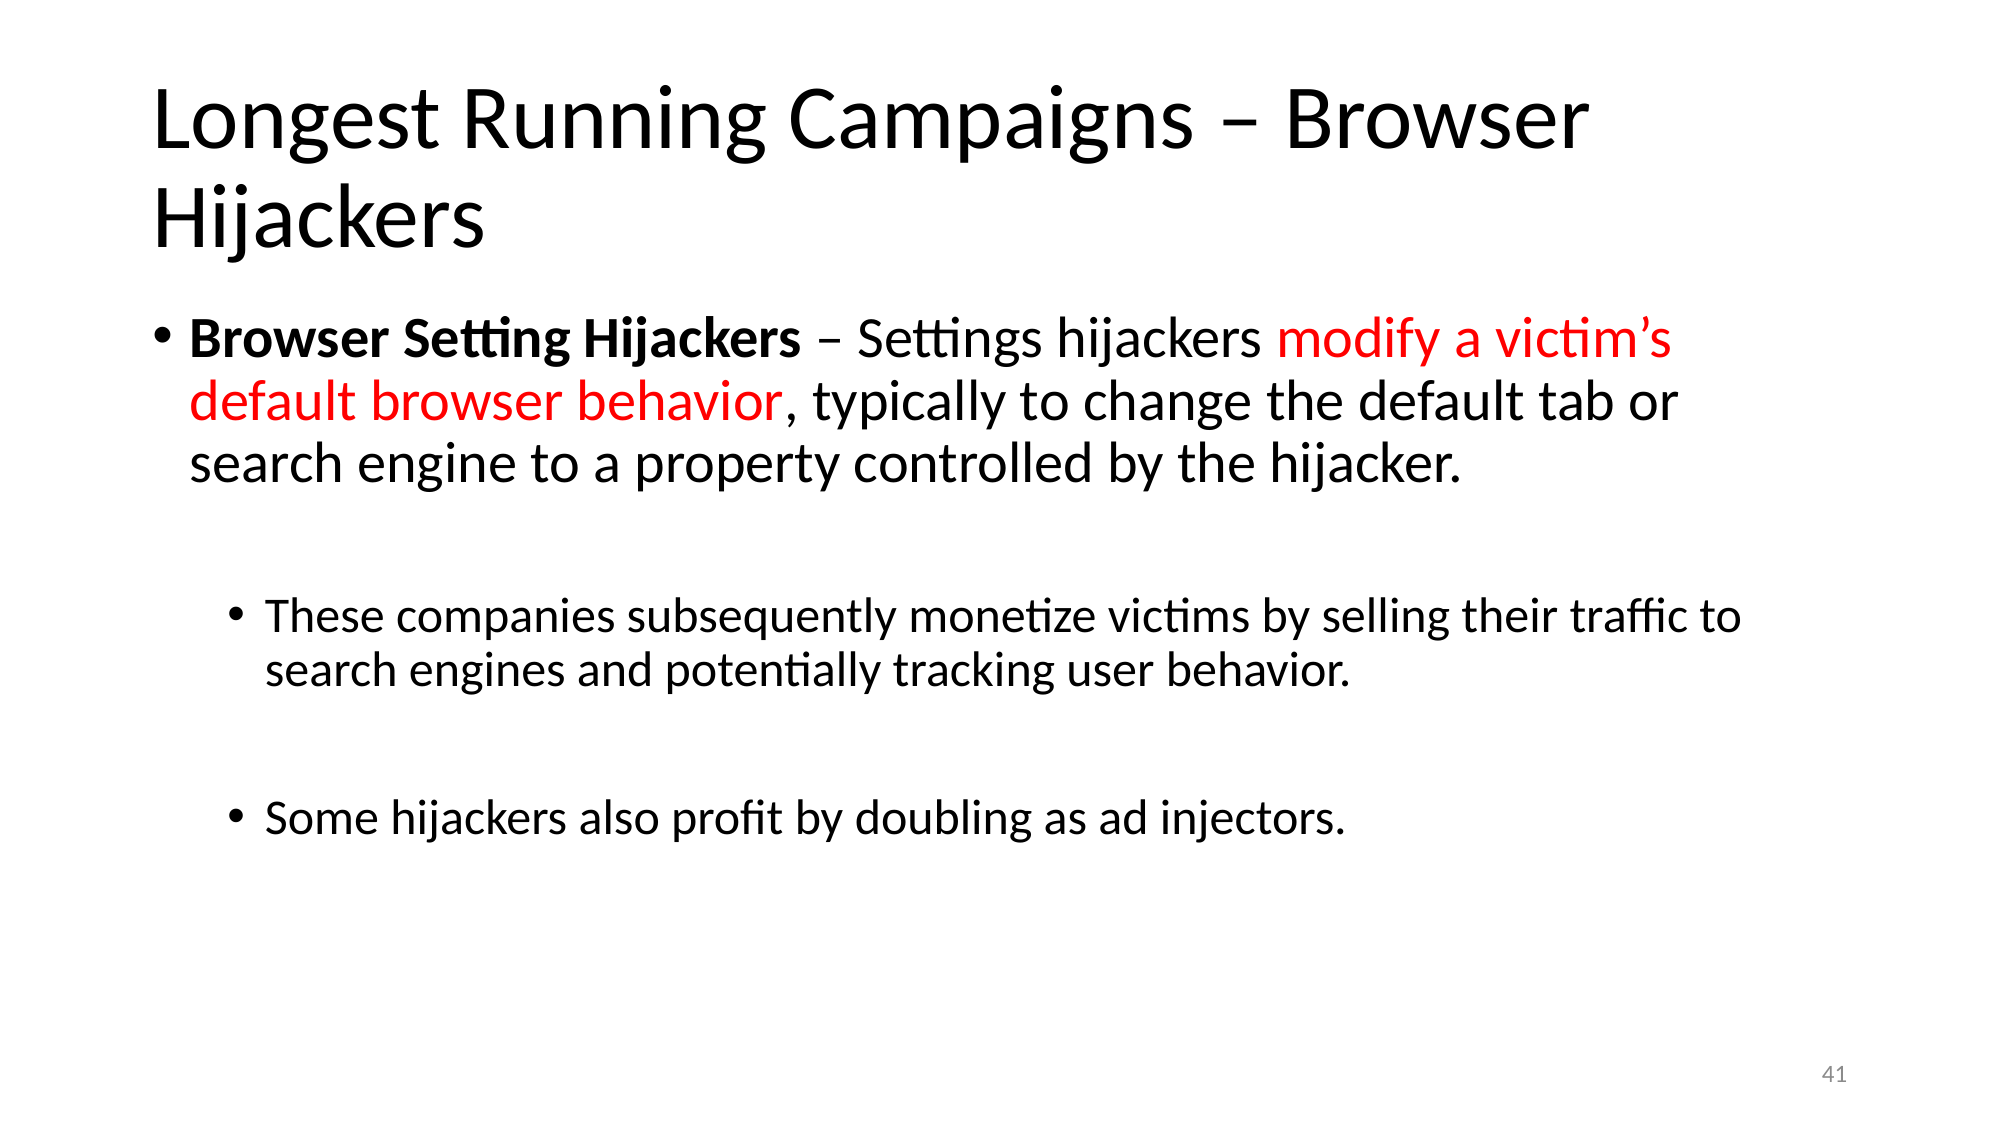

# Longest Running Campaigns – Browser Hijackers
Browser Setting Hijackers – Settings hijackers modify a victim’s default browser behavior, typically to change the default tab or search engine to a property controlled by the hijacker.

These companies subsequently monetize victims by selling their traffic to search engines and potentially tracking user behavior.

Some hijackers also profit by doubling as ad injectors.

41